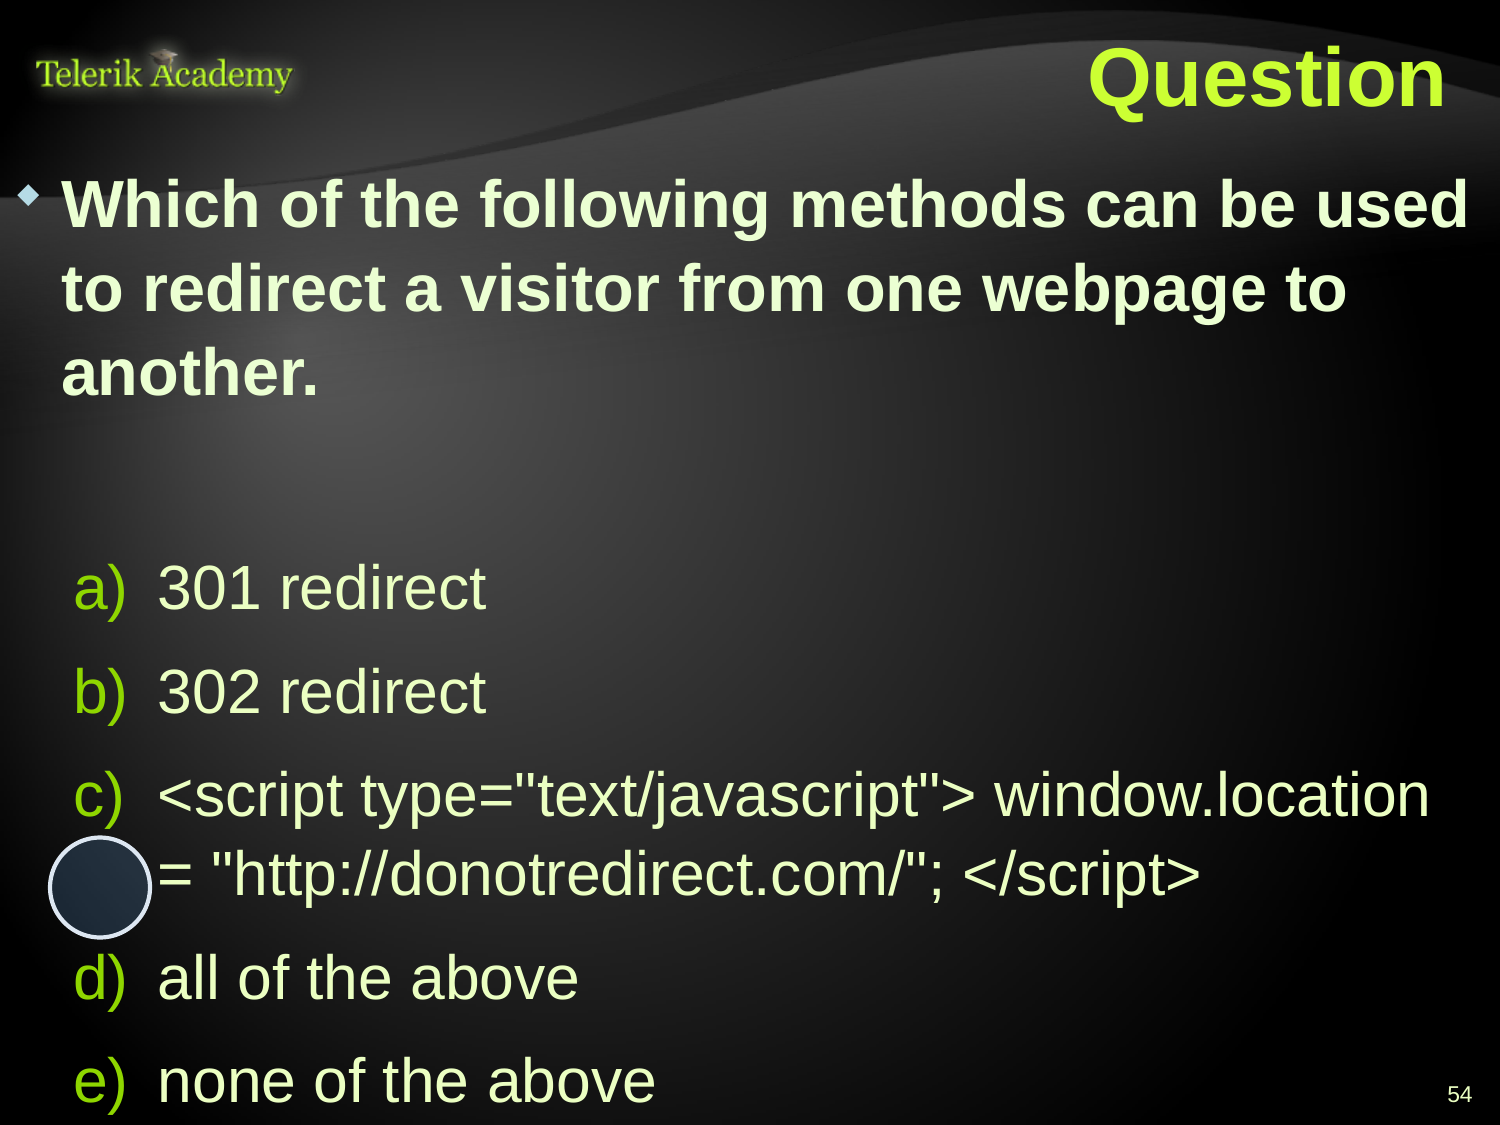

# Question
Which of the following methods can be used to redirect a visitor from one webpage to another.

301 redirect
302 redirect
<script type="text/javascript"> window.location = "http://donotredirect.com/"; </script>
all of the above
none of the above

54